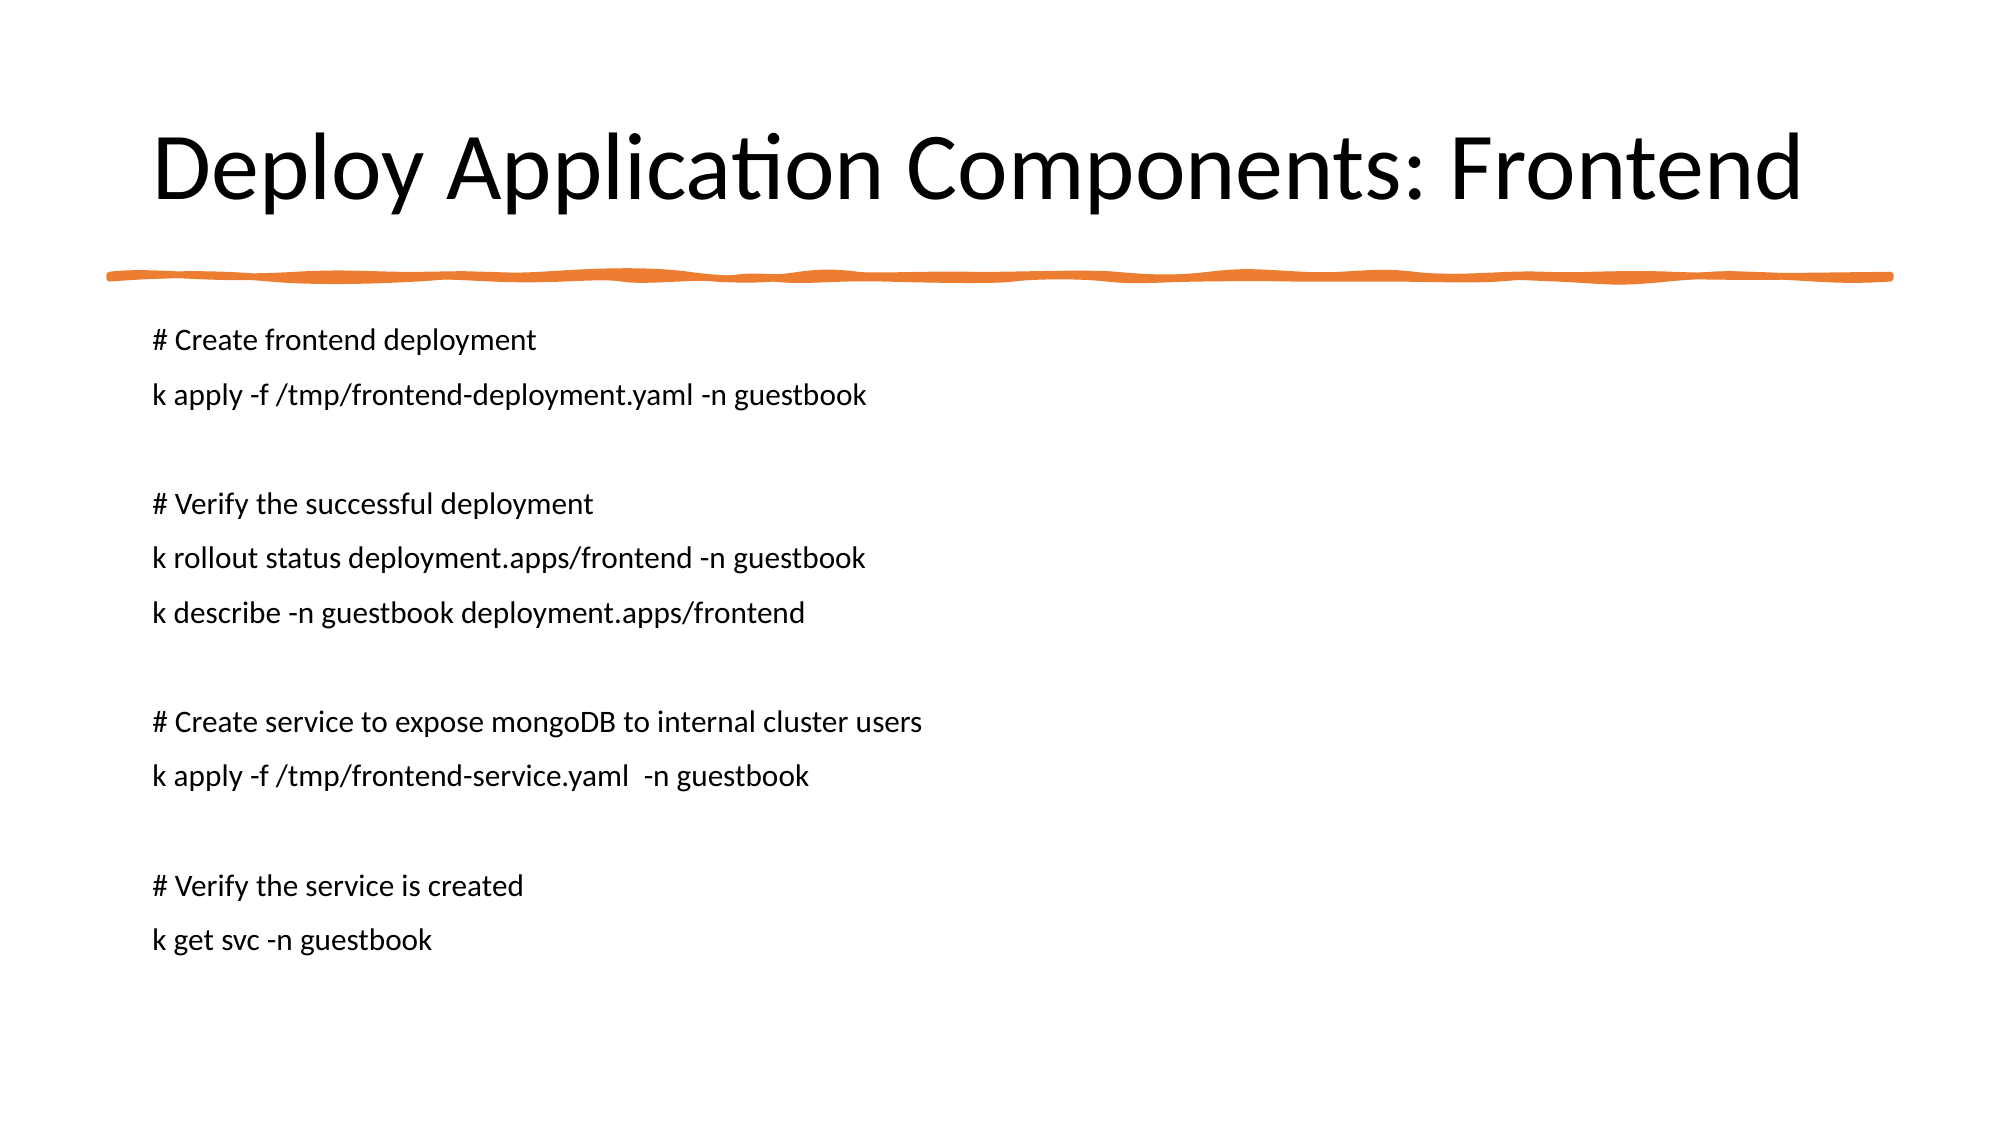

# Deploy Application Components: Frontend

# Create frontend deployment
k apply -f /tmp/frontend-deployment.yaml -n guestbook

# Verify the successful deployment
k rollout status deployment.apps/frontend -n guestbook
k describe -n guestbook deployment.apps/frontend

# Create service to expose mongoDB to internal cluster users
k apply -f /tmp/frontend-service.yaml  -n guestbook

# Verify the service is created
k get svc -n guestbook